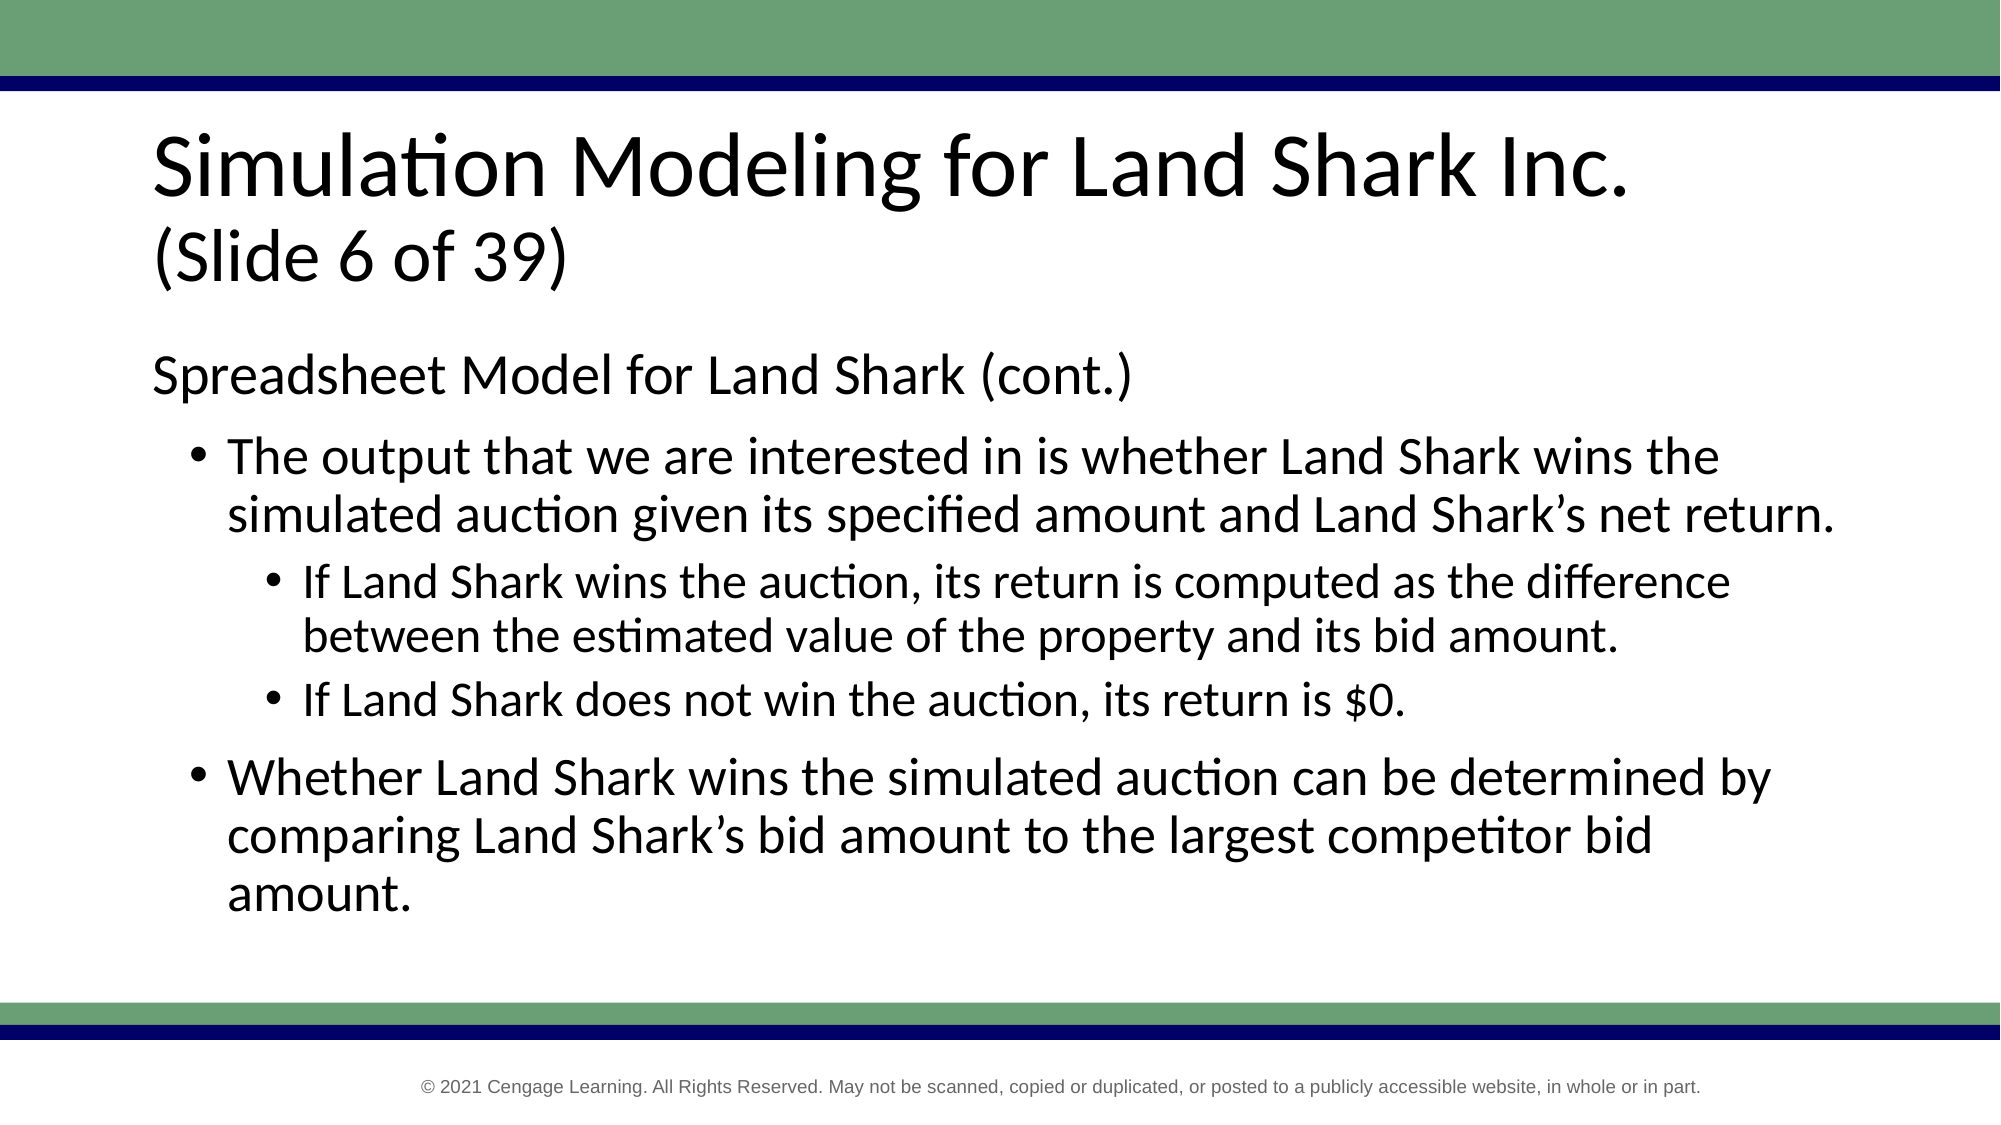

# Simulation Modeling for Land Shark Inc. (Slide 6 of 39)
Spreadsheet Model for Land Shark (cont.)
The output that we are interested in is whether Land Shark wins the simulated auction given its specified amount and Land Shark’s net return.
If Land Shark wins the auction, its return is computed as the difference between the estimated value of the property and its bid amount.
If Land Shark does not win the auction, its return is $0.
Whether Land Shark wins the simulated auction can be determined by comparing Land Shark’s bid amount to the largest competitor bid amount.